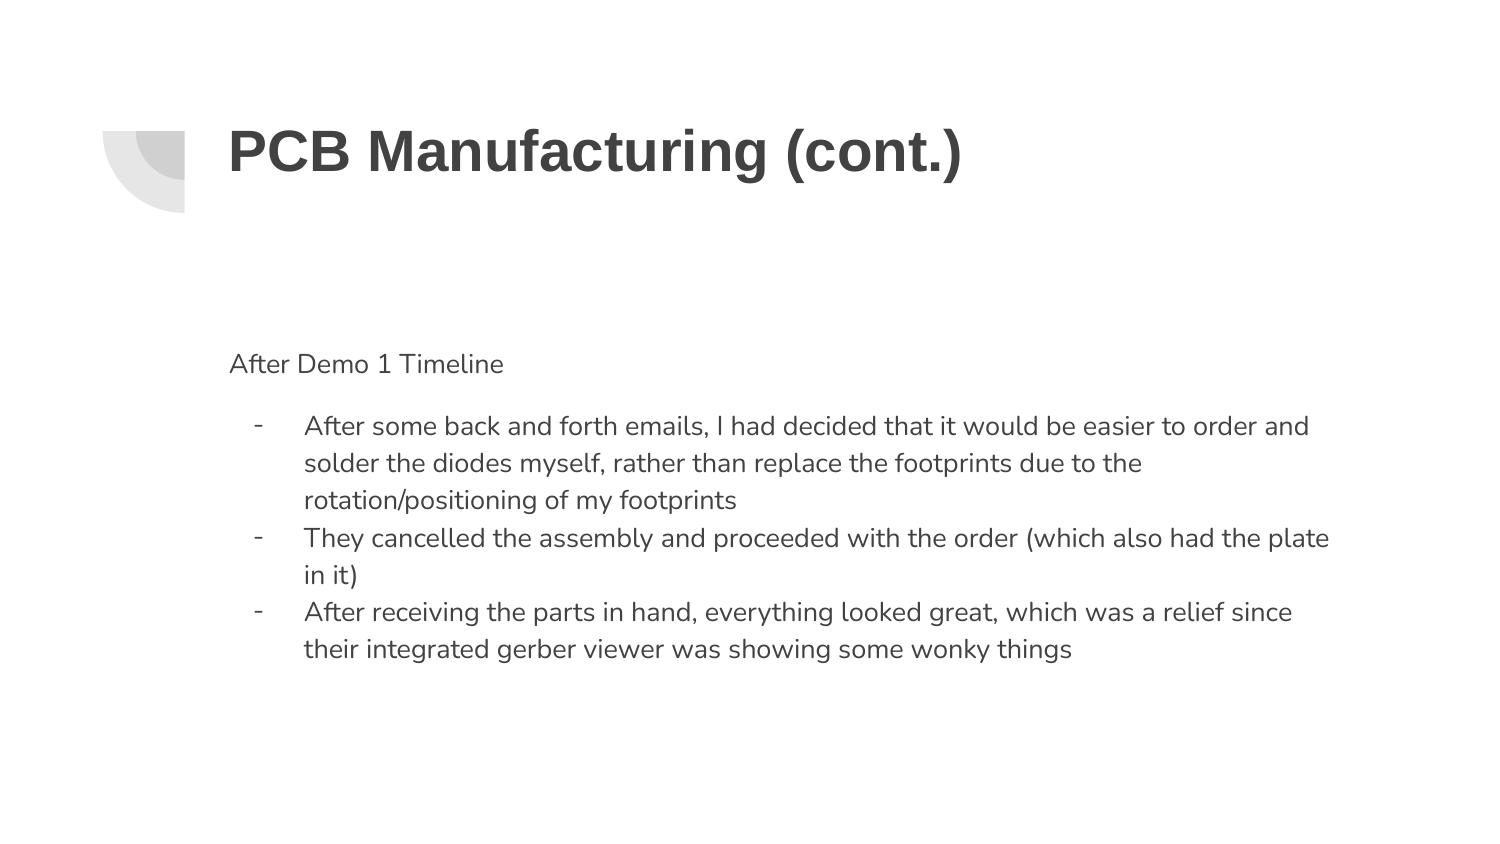

# PCB Manufacturing (cont.)
After Demo 1 Timeline
After some back and forth emails, I had decided that it would be easier to order and solder the diodes myself, rather than replace the footprints due to the rotation/positioning of my footprints
They cancelled the assembly and proceeded with the order (which also had the plate in it)
After receiving the parts in hand, everything looked great, which was a relief since their integrated gerber viewer was showing some wonky things